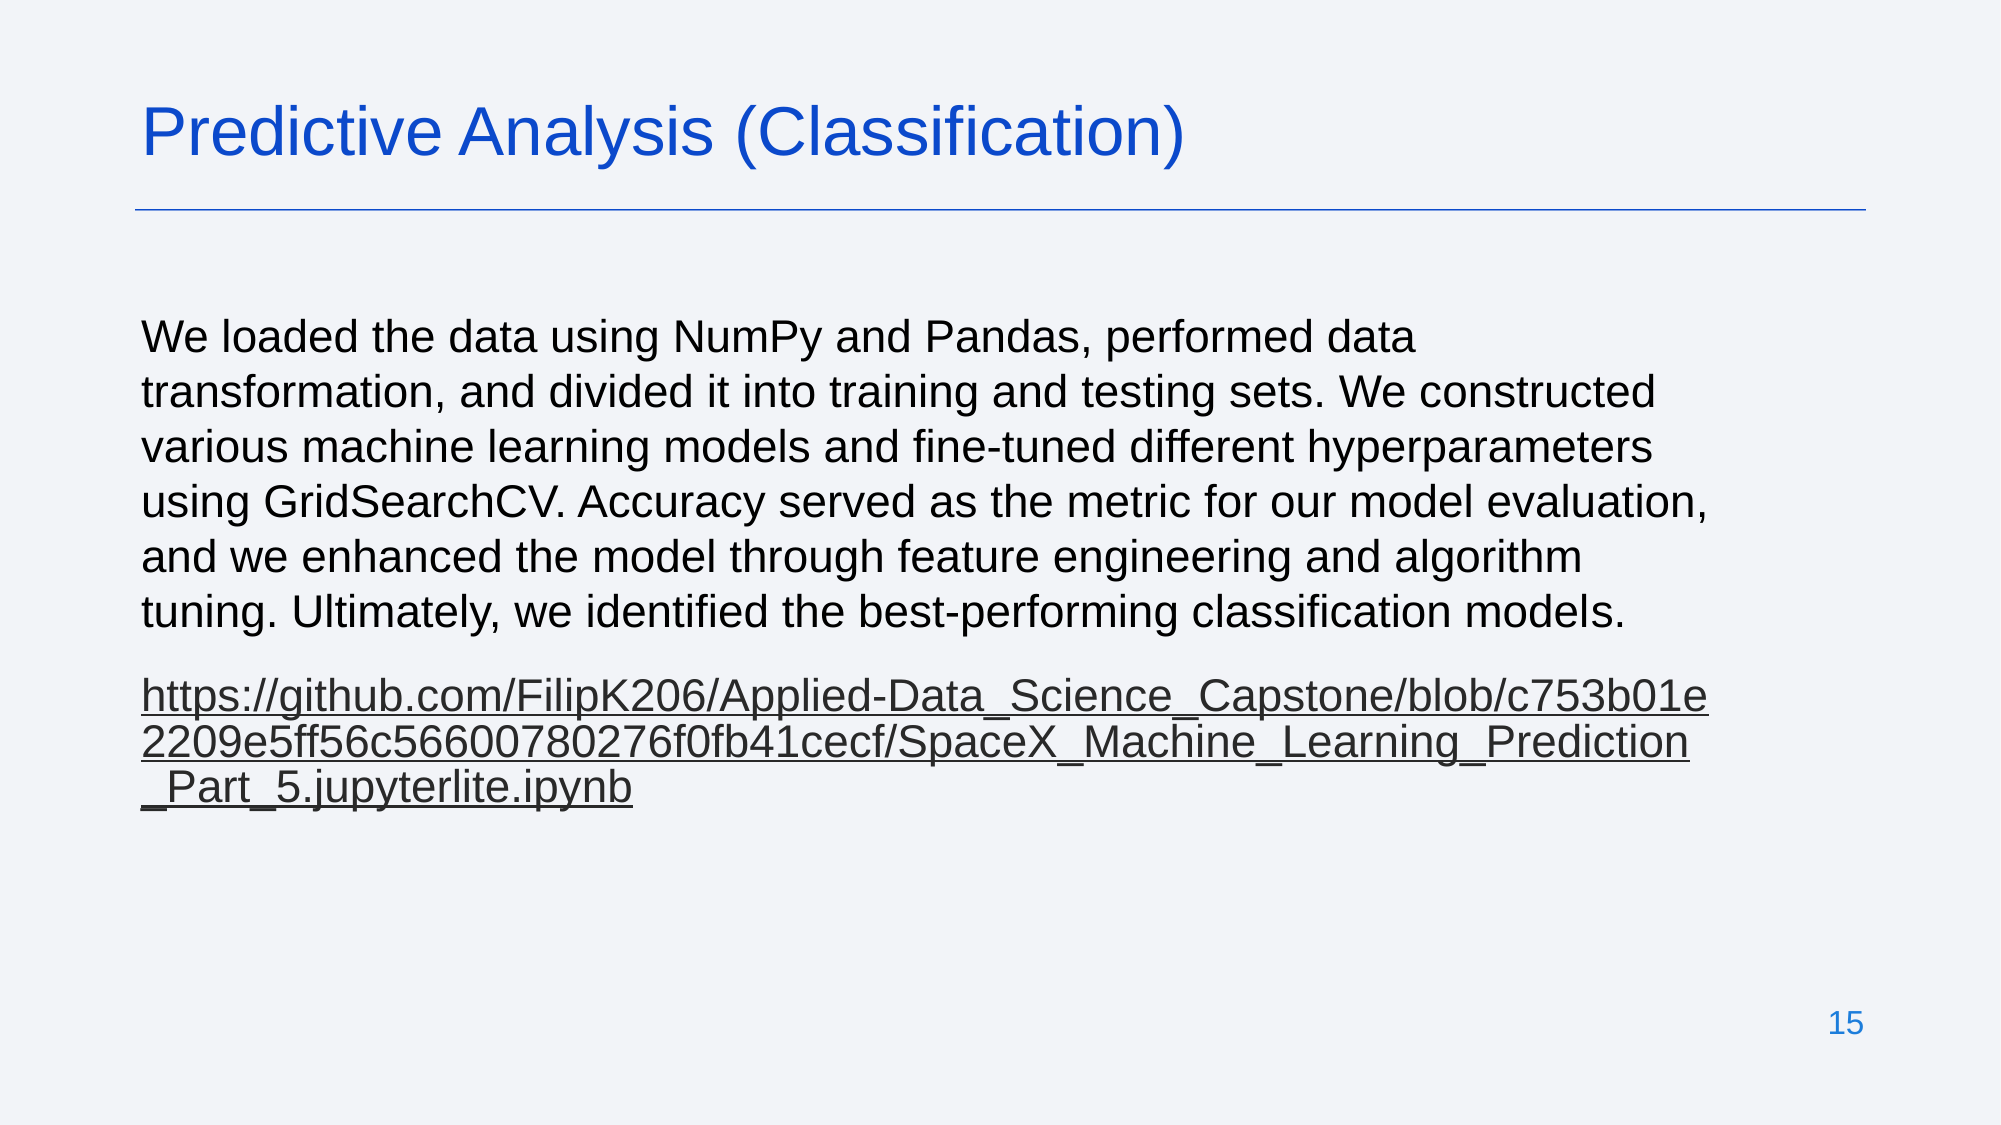

Predictive Analysis (Classification)
We loaded the data using NumPy and Pandas, performed data transformation, and divided it into training and testing sets. We constructed various machine learning models and fine-tuned different hyperparameters using GridSearchCV. Accuracy served as the metric for our model evaluation, and we enhanced the model through feature engineering and algorithm tuning. Ultimately, we identified the best-performing classification models.
https://github.com/FilipK206/Applied-Data_Science_Capstone/blob/c753b01e2209e5ff56c56600780276f0fb41cecf/SpaceX_Machine_Learning_Prediction_Part_5.jupyterlite.ipynb
15